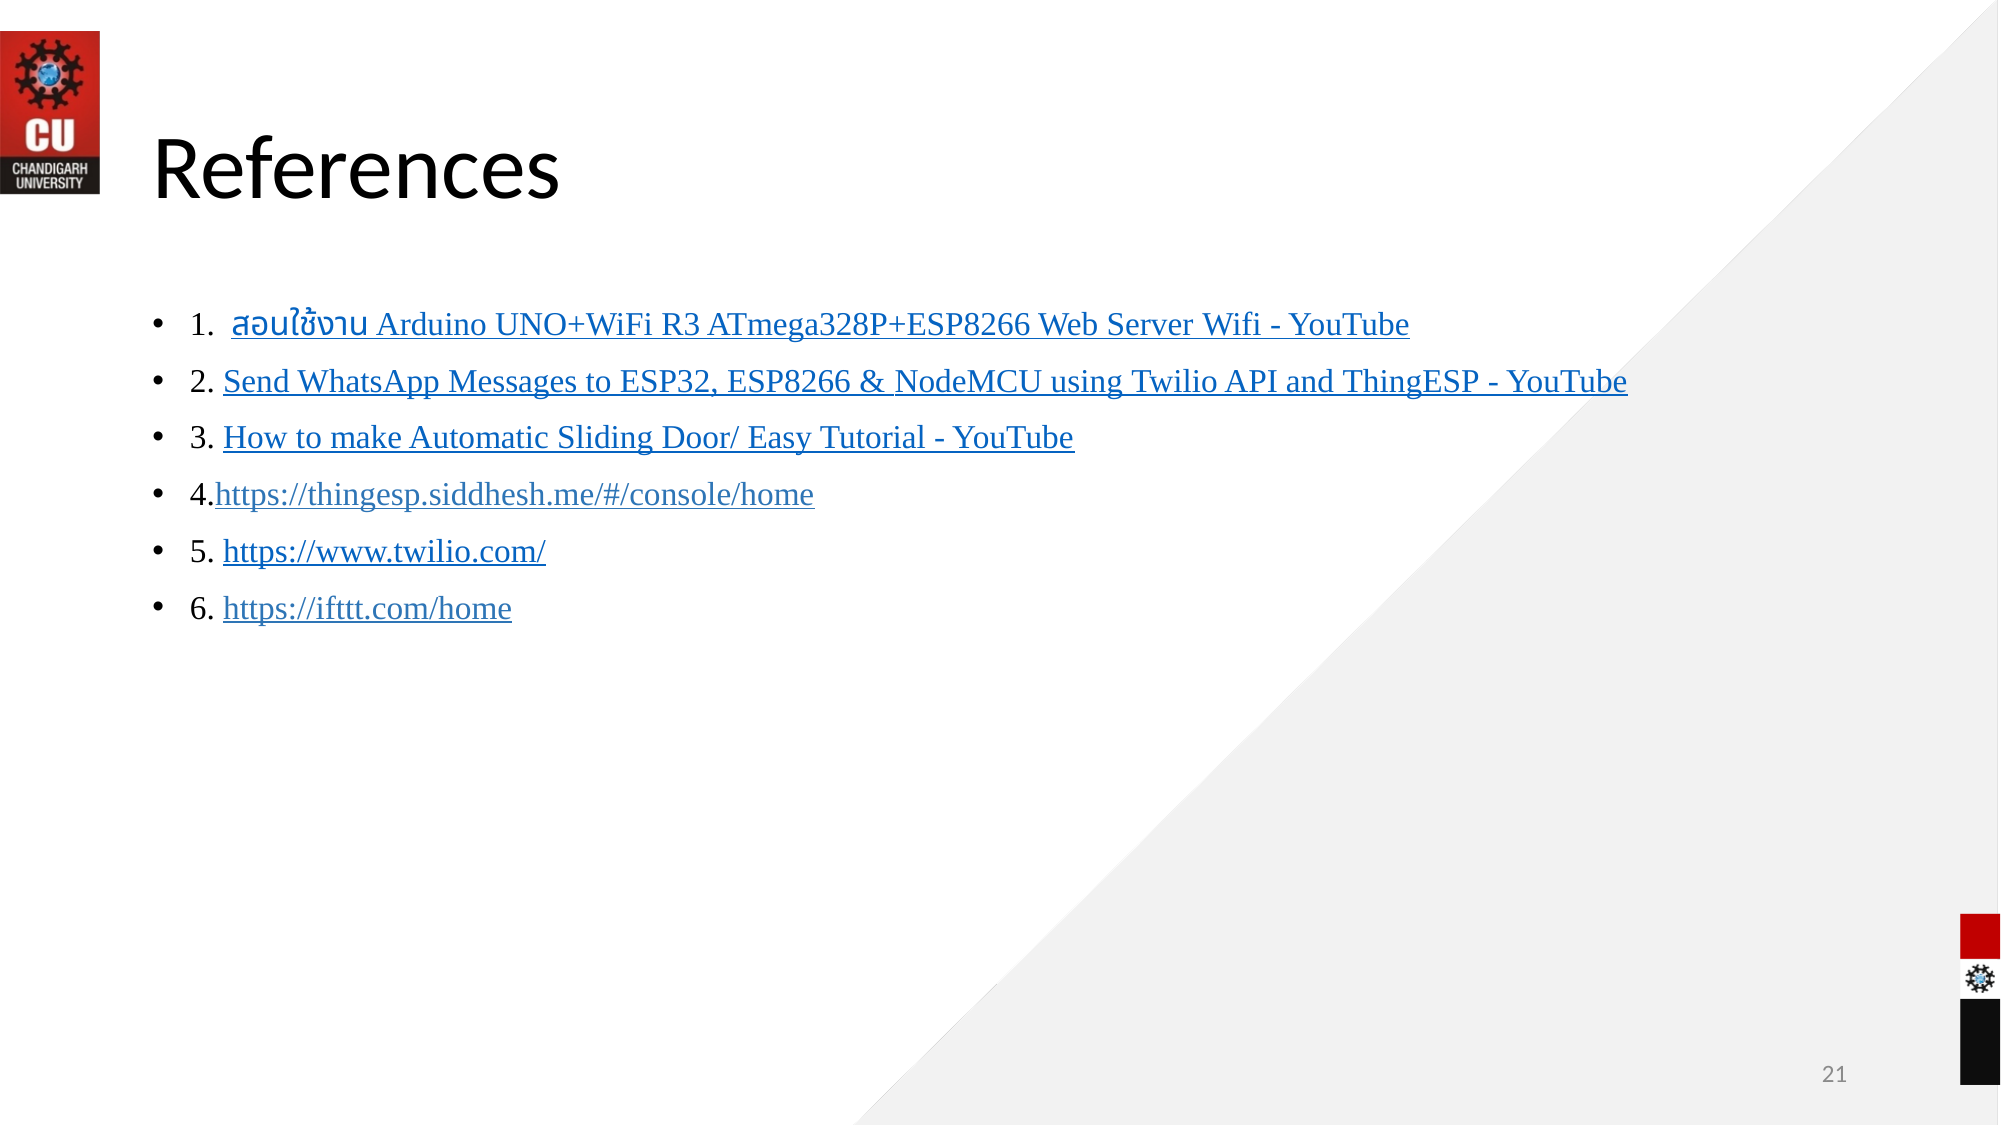

# References
1.  สอนใช้งาน Arduino UNO+WiFi R3 ATmega328P+ESP8266 Web Server Wifi - YouTube
2. Send WhatsApp Messages to ESP32, ESP8266 & NodeMCU using Twilio API and ThingESP - YouTube
3. How to make Automatic Sliding Door/ Easy Tutorial - YouTube
4.https://thingesp.siddhesh.me/#/console/home
5. https://www.twilio.com/
6. https://ifttt.com/home

21